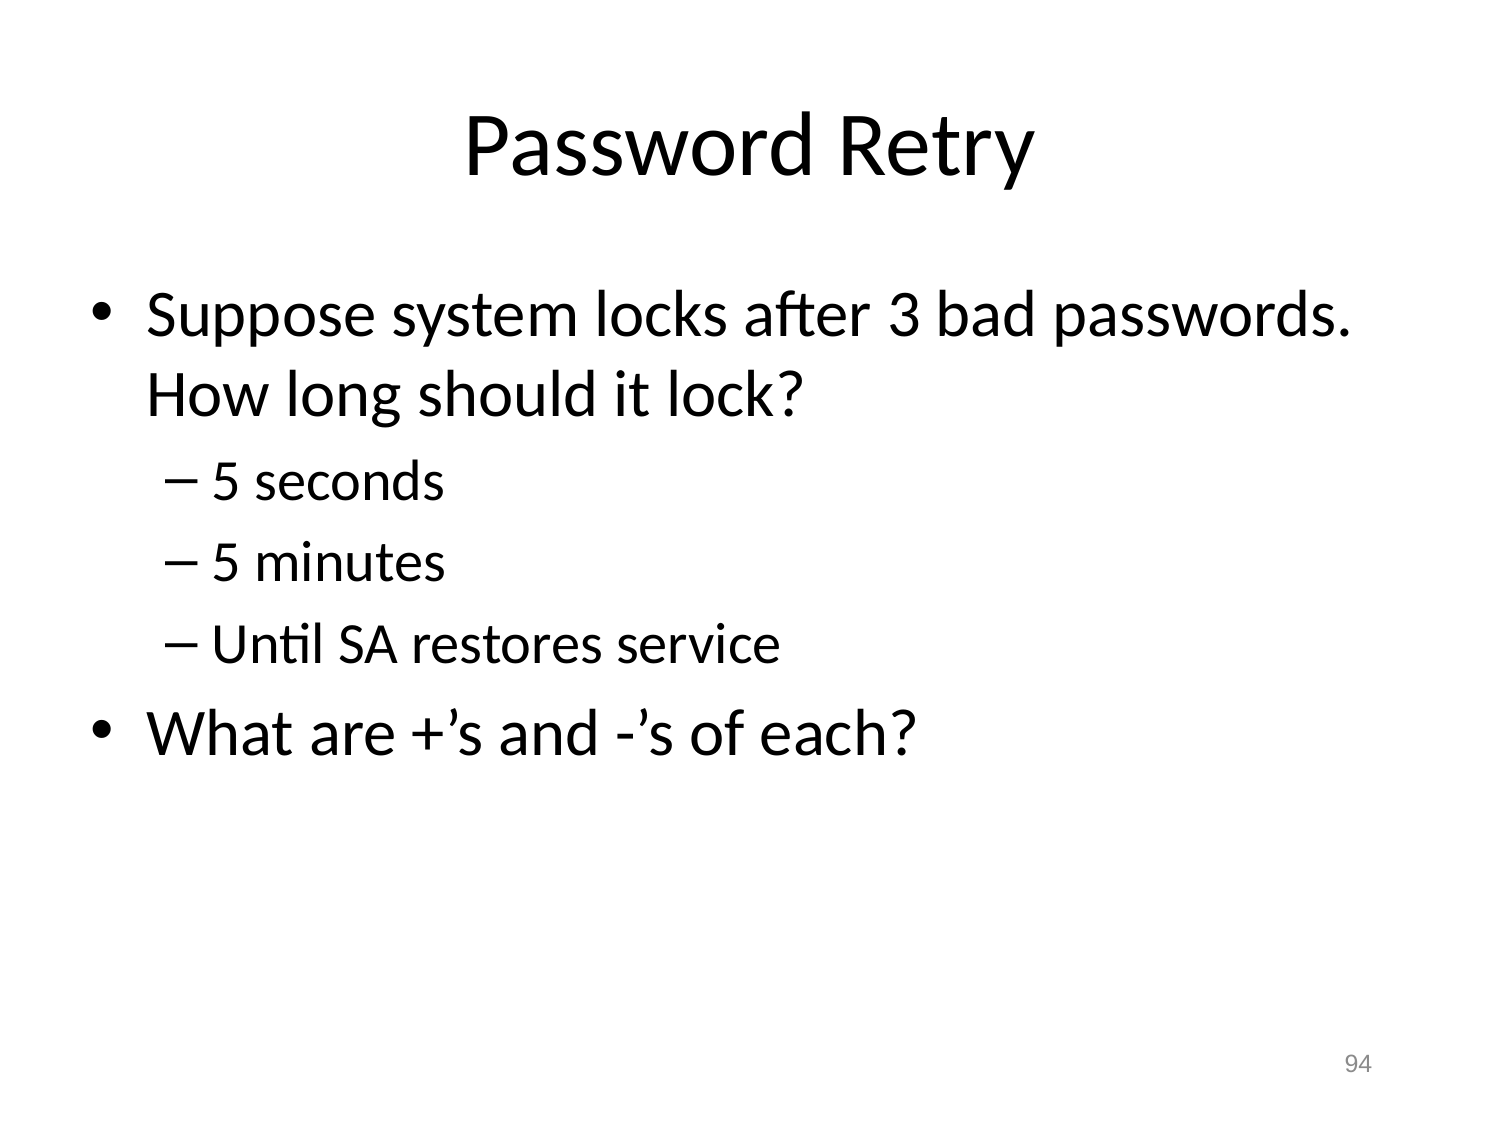

# Password Retry
Suppose system locks after 3 bad passwords. How long should it lock?
5 seconds
5 minutes
Until SA restores service
What are +’s and -’s of each?
94